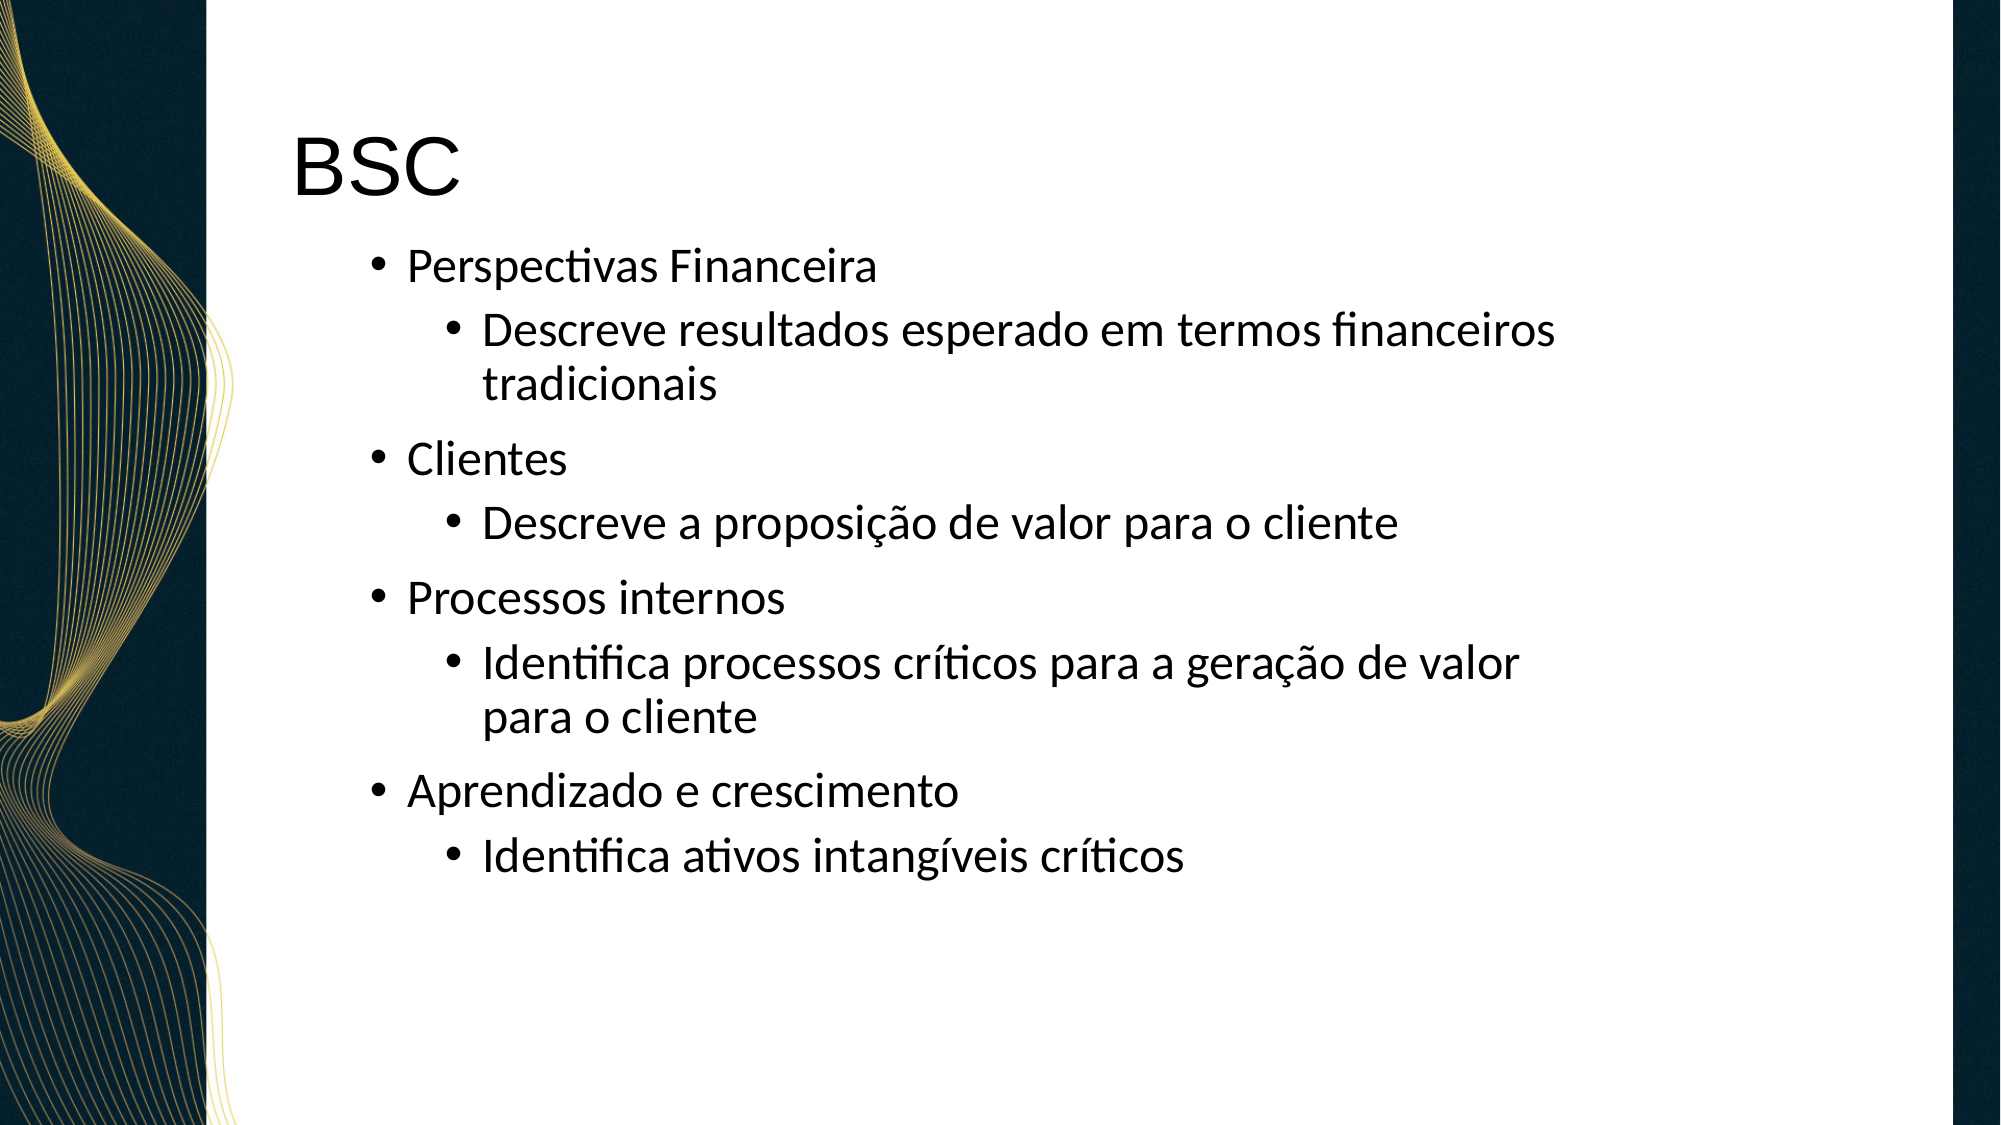

# BSC
Perspectivas Financeira
Descreve resultados esperado em termos financeiros tradicionais
Clientes
Descreve a proposição de valor para o cliente
Processos internos
Identifica processos críticos para a geração de valor para o cliente
Aprendizado e crescimento
Identifica ativos intangíveis críticos